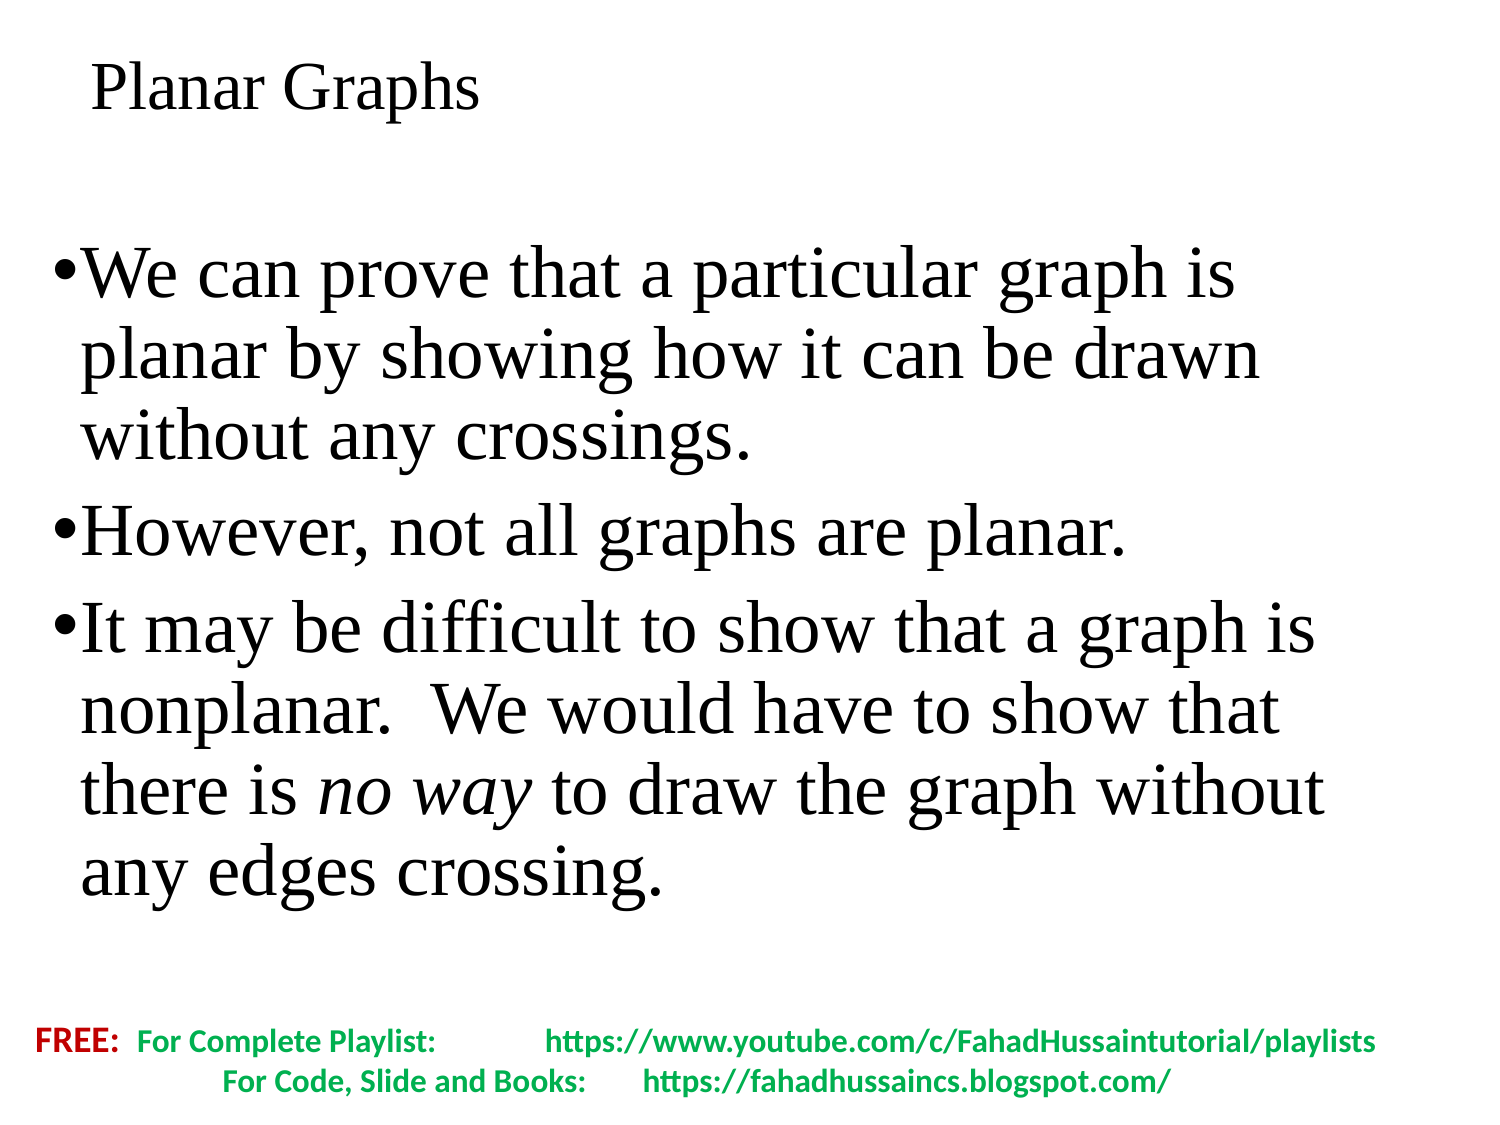

# Planar Graphs
We can prove that a particular graph is planar by showing how it can be drawn without any crossings.
However, not all graphs are planar.
It may be difficult to show that a graph is nonplanar.  We would have to show that there is no way to draw the graph without any edges crossing.
FREE:  For Complete Playlist: 	        https://www.youtube.com/c/FahadHussaintutorial/playlists
	     For Code, Slide and Books:	 https://fahadhussaincs.blogspot.com/